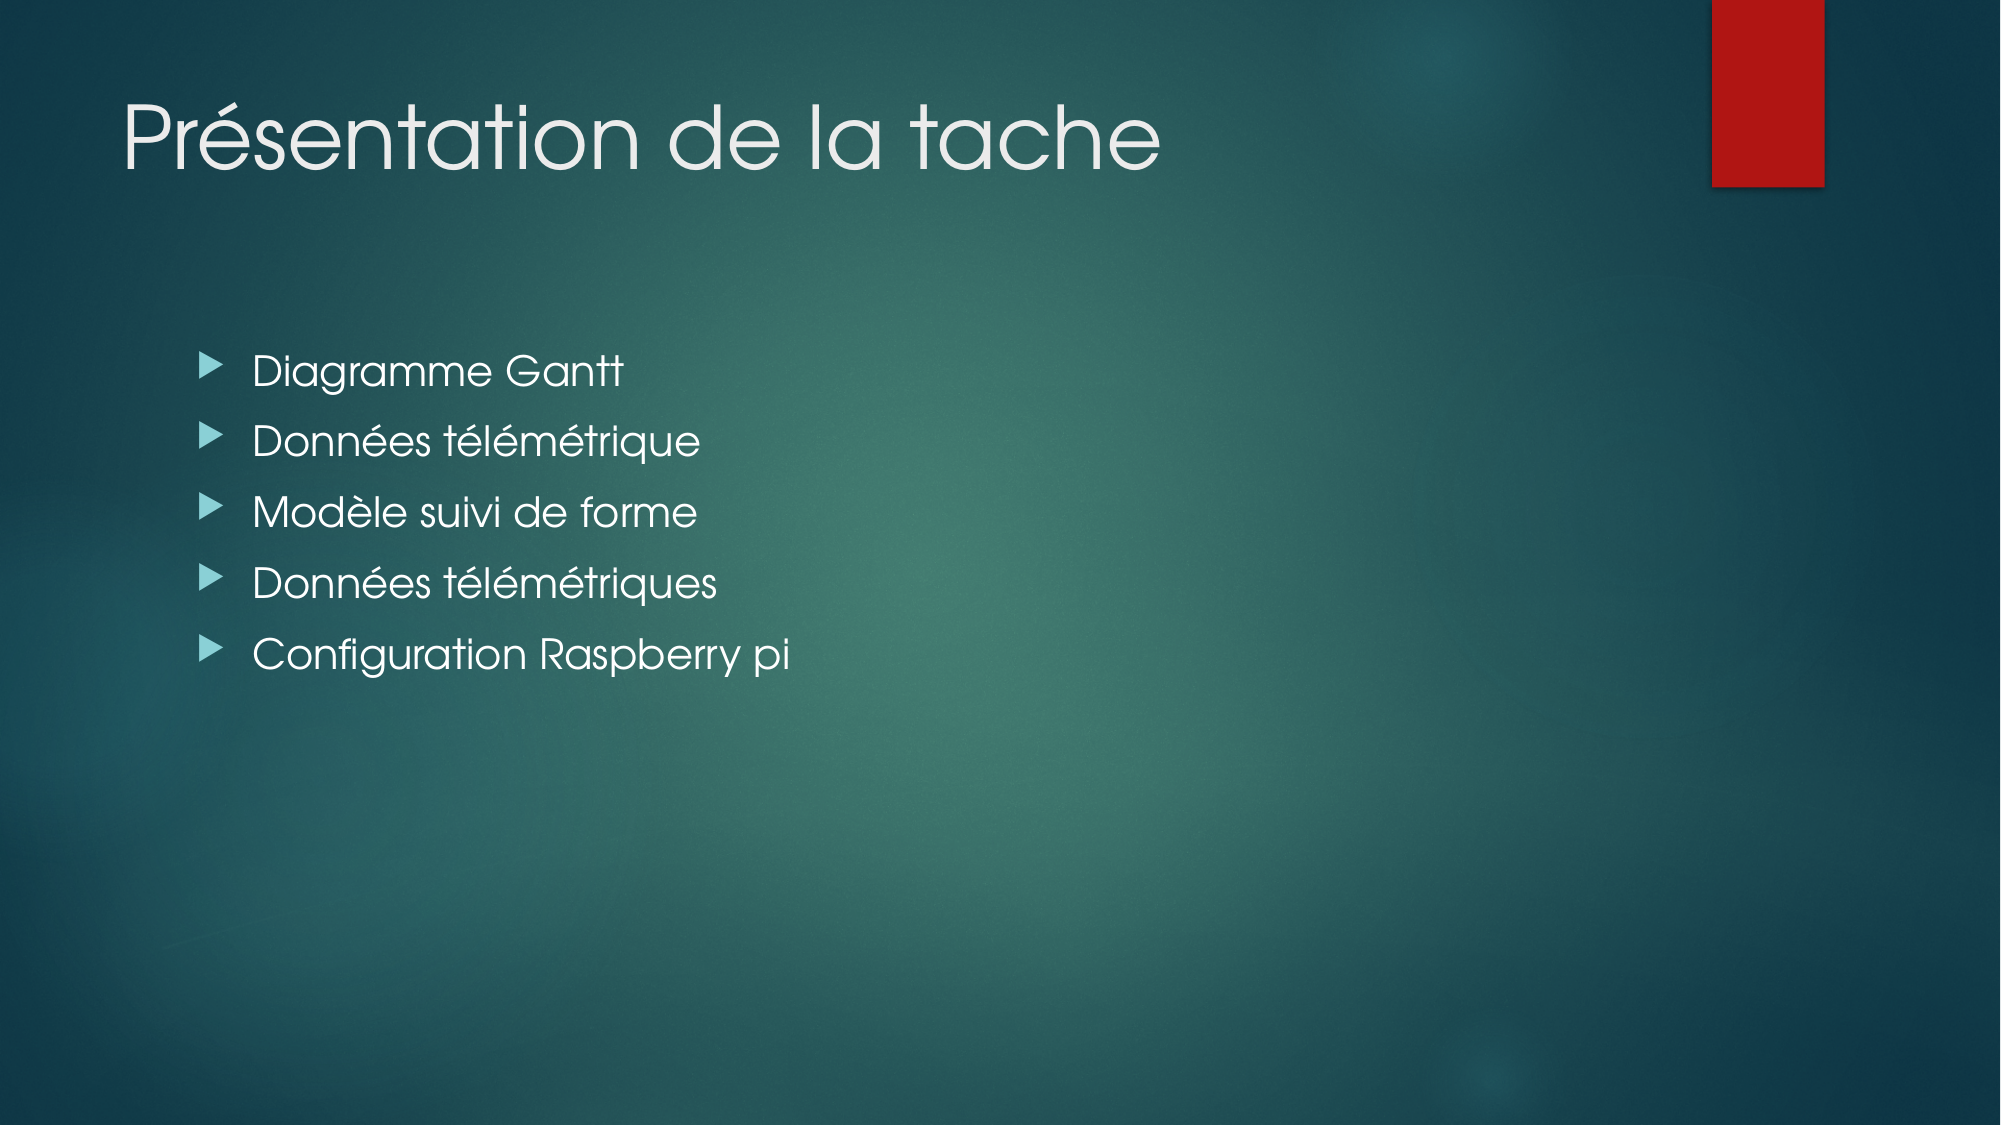

# Présentation de la tache
Diagramme Gantt
Données télémétrique
Modèle suivi de forme
Données télémétriques
Configuration Raspberry pi